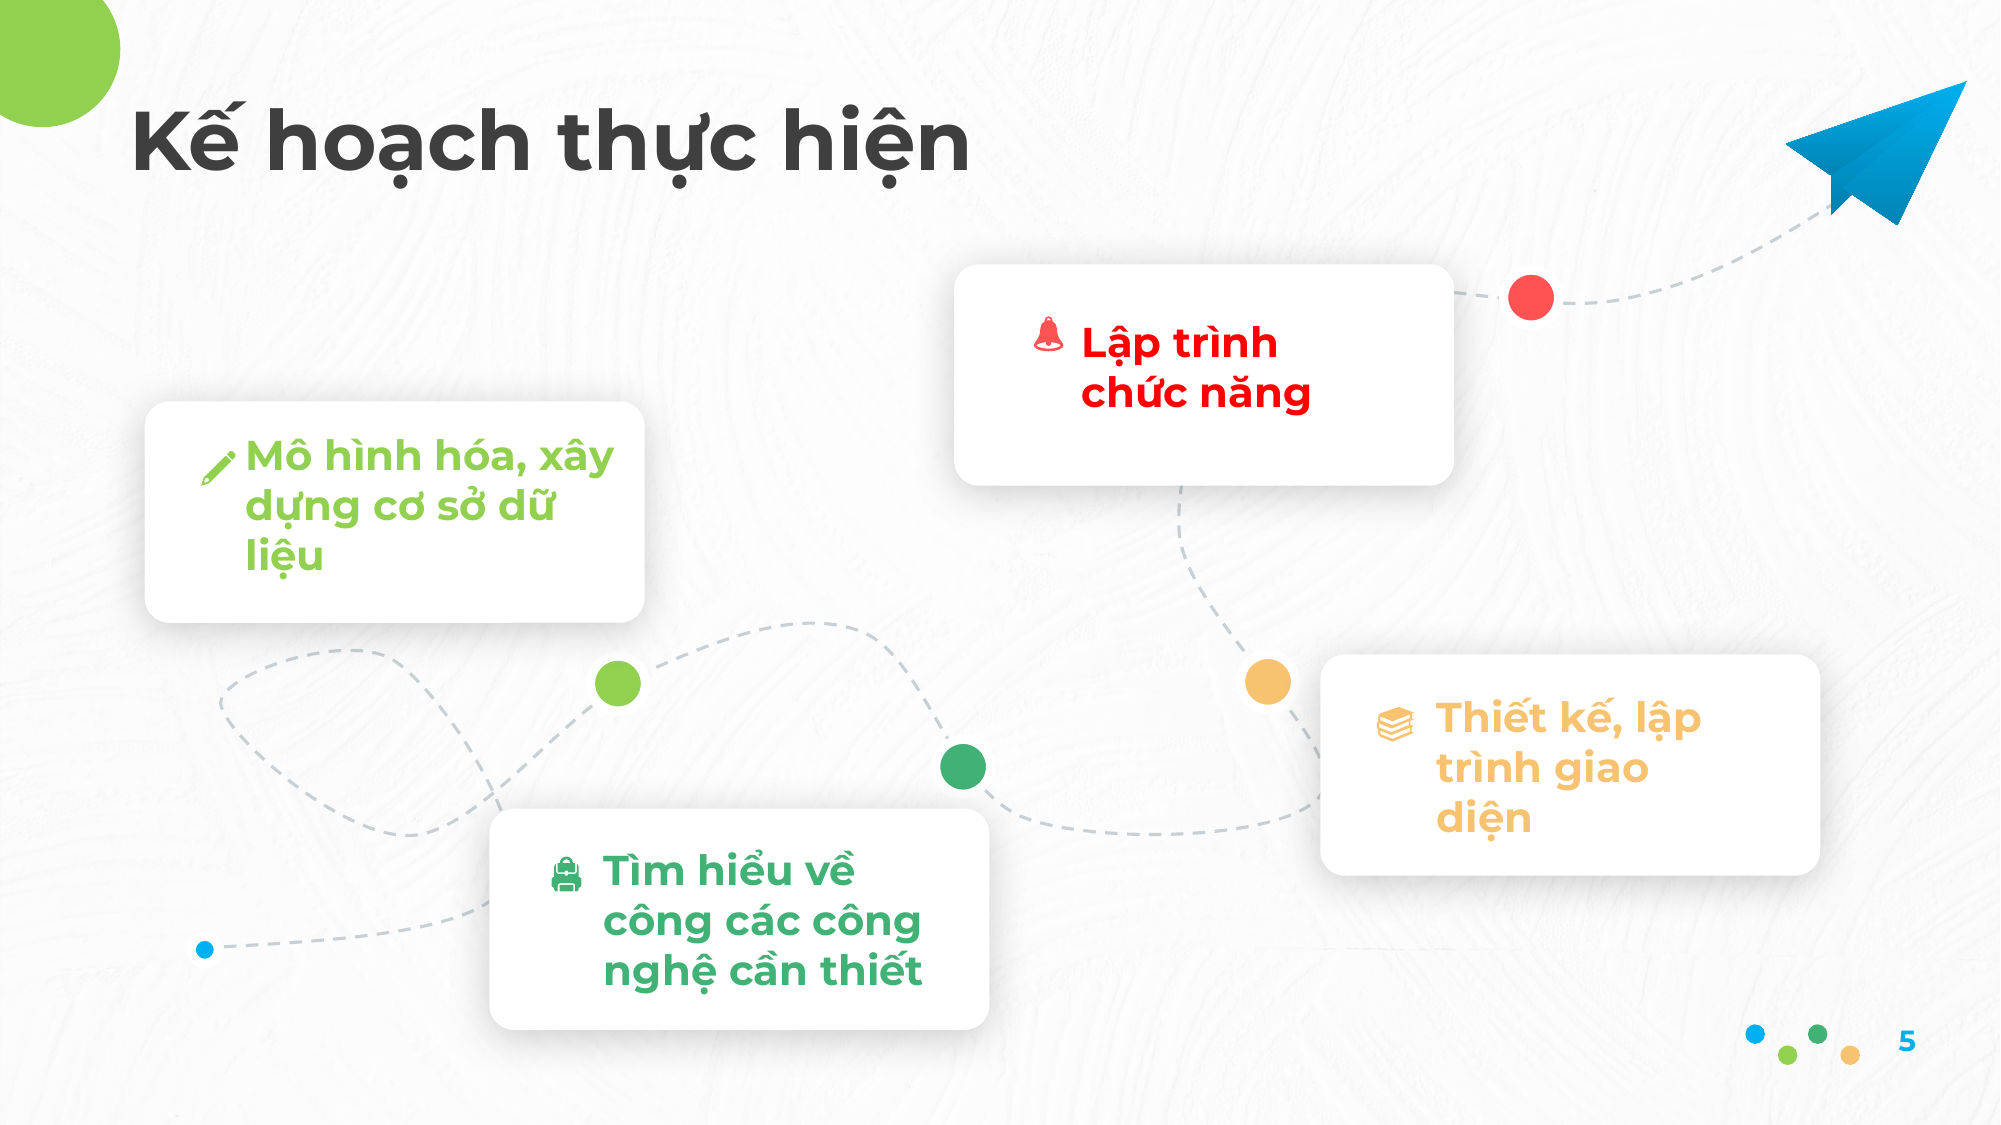

Kế hoạch thực hiện

Lập trình chức năng

Mô hình hóa, xây dựng cơ sở dữ liệu

Thiết kế, lập trình giao diện

Tìm hiểu về công các công nghệ cần thiết

5